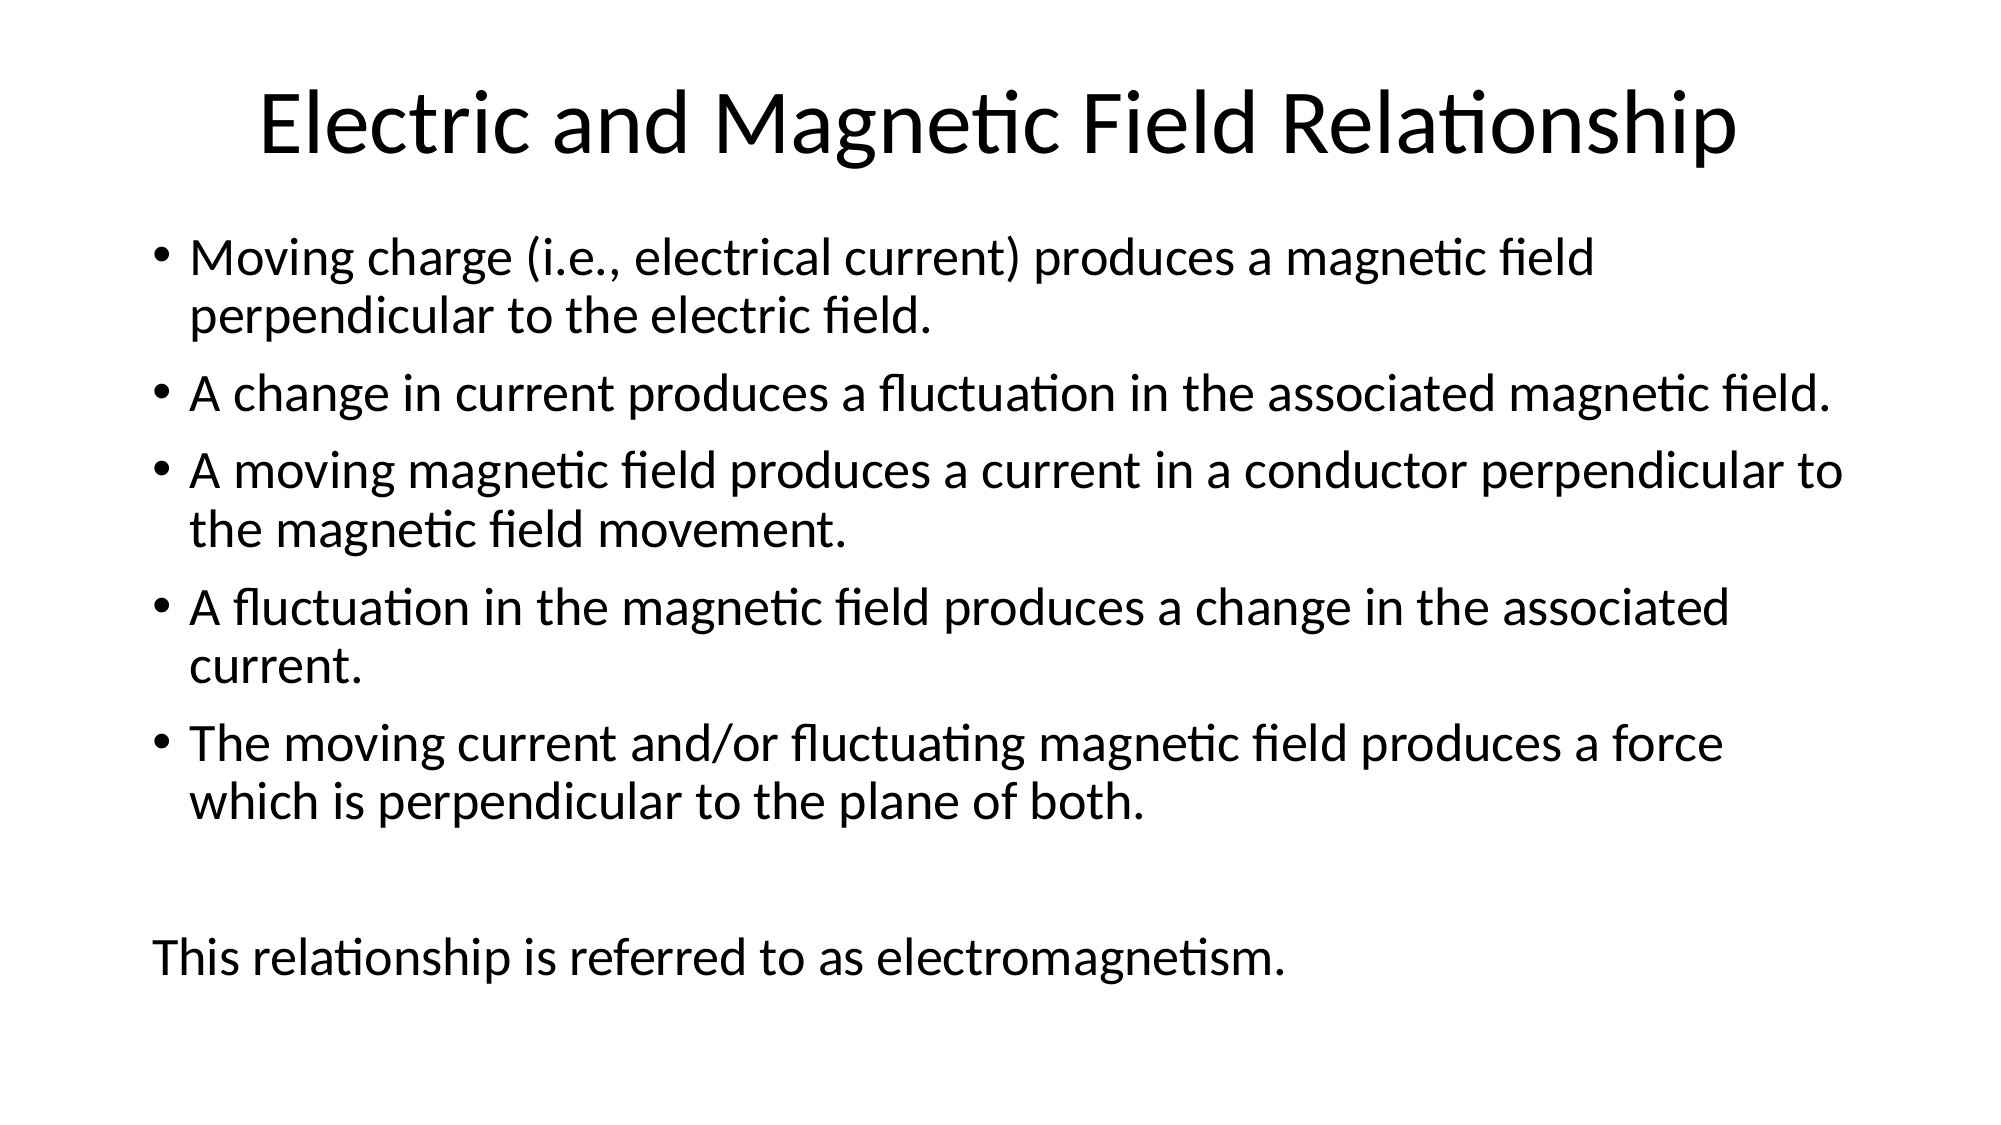

# Electric and Magnetic Field Relationship
Moving charge (i.e., electrical current) produces a magnetic field perpendicular to the electric field.
A change in current produces a fluctuation in the associated magnetic field.
A moving magnetic field produces a current in a conductor perpendicular to the magnetic field movement.
A fluctuation in the magnetic field produces a change in the associated current.
The moving current and/or fluctuating magnetic field produces a force which is perpendicular to the plane of both.

This relationship is referred to as electromagnetism.